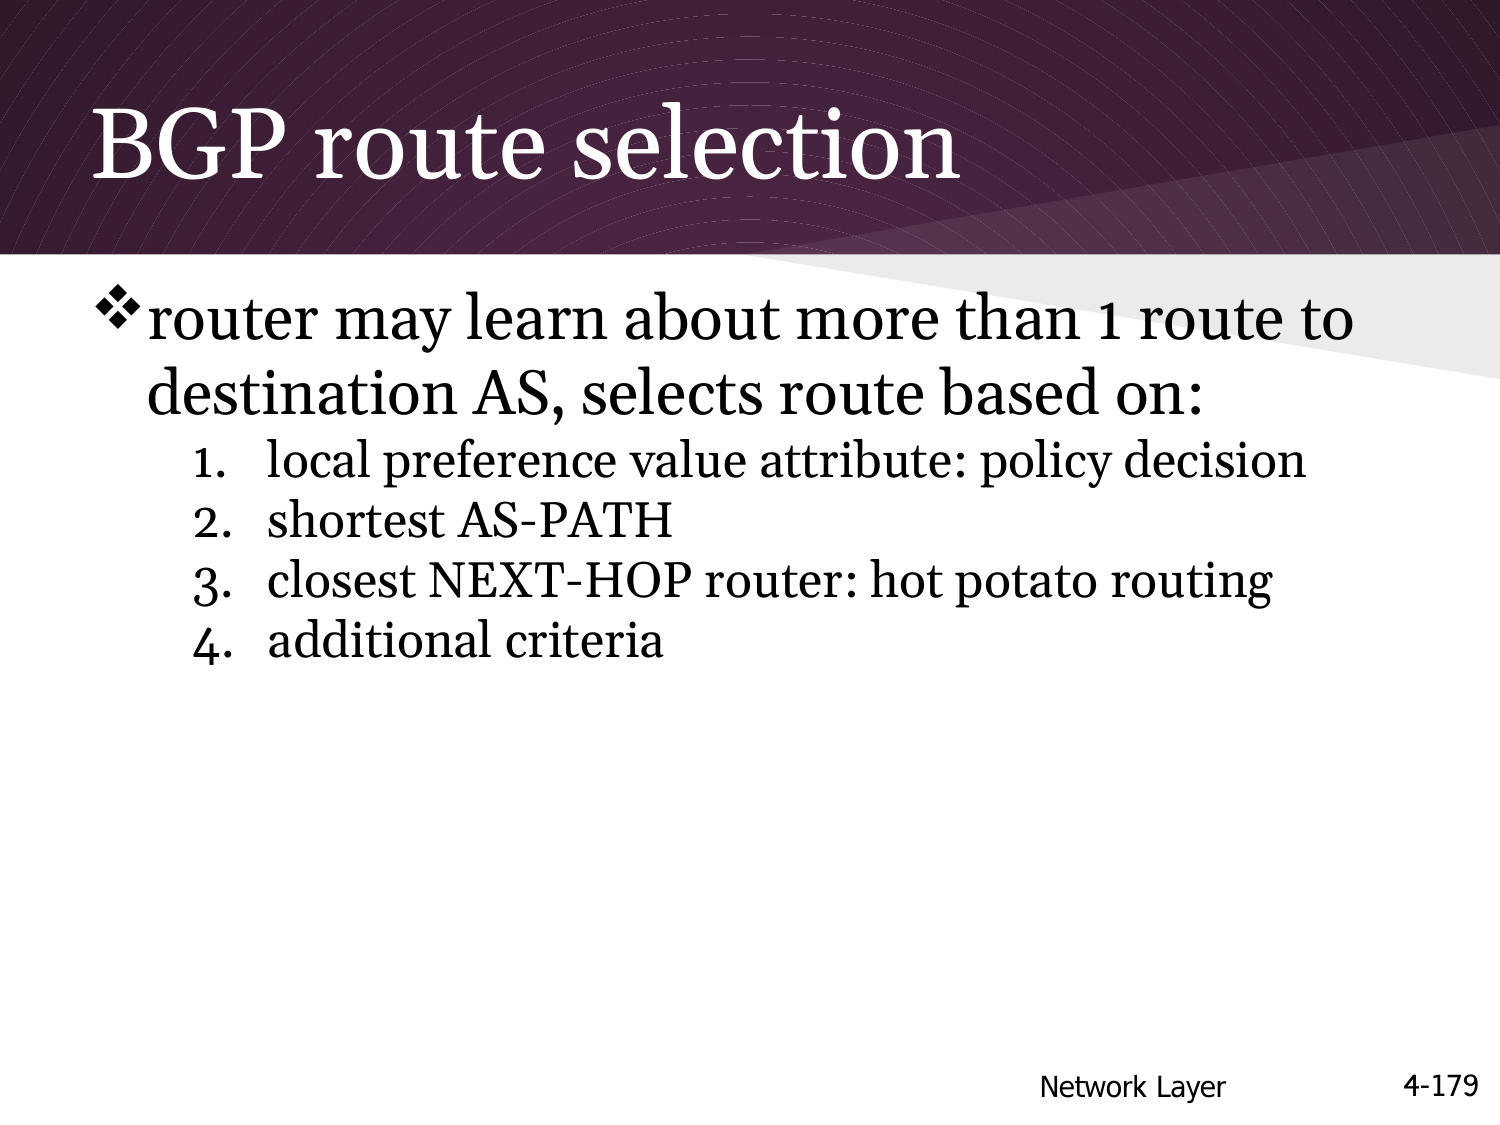

# BGP route selection
router may learn about more than 1 route to destination AS, selects route based on:
local preference value attribute: policy decision
shortest AS-PATH
closest NEXT-HOP router: hot potato routing
additional criteria
4-179
Network Layer